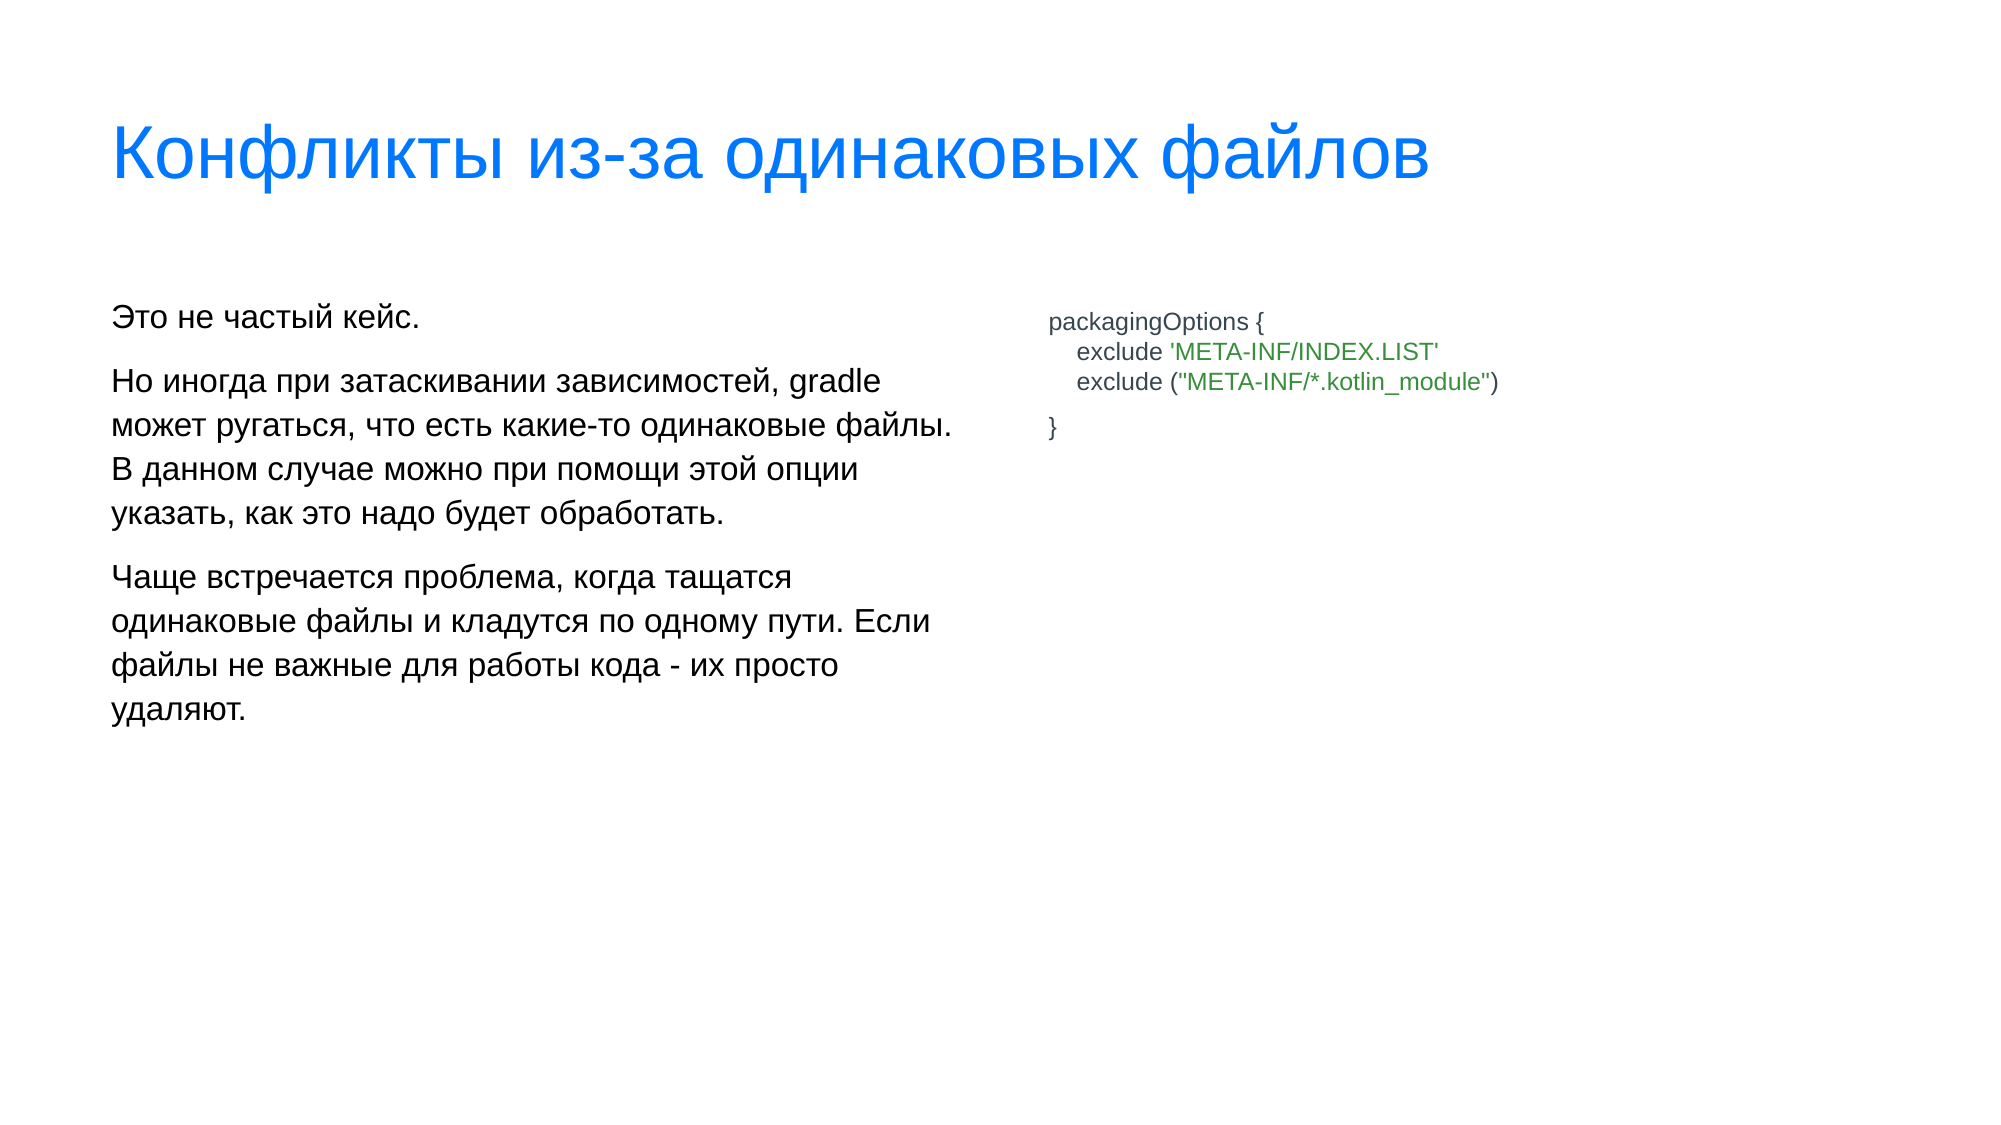

# Конфликты из-за одинаковых файлов
Это не частый кейс.
Но иногда при затаскивании зависимостей, gradle может ругаться, что есть какие-то одинаковые файлы. В данном случае можно при помощи этой опции указать, как это надо будет обработать.
Чаще встречается проблема, когда тащатся одинаковые файлы и кладутся по одному пути. Если файлы не важные для работы кода - их просто удаляют.
packagingOptions {
    exclude 'META-INF/INDEX.LIST'
    exclude ("META-INF/*.kotlin_module")
}